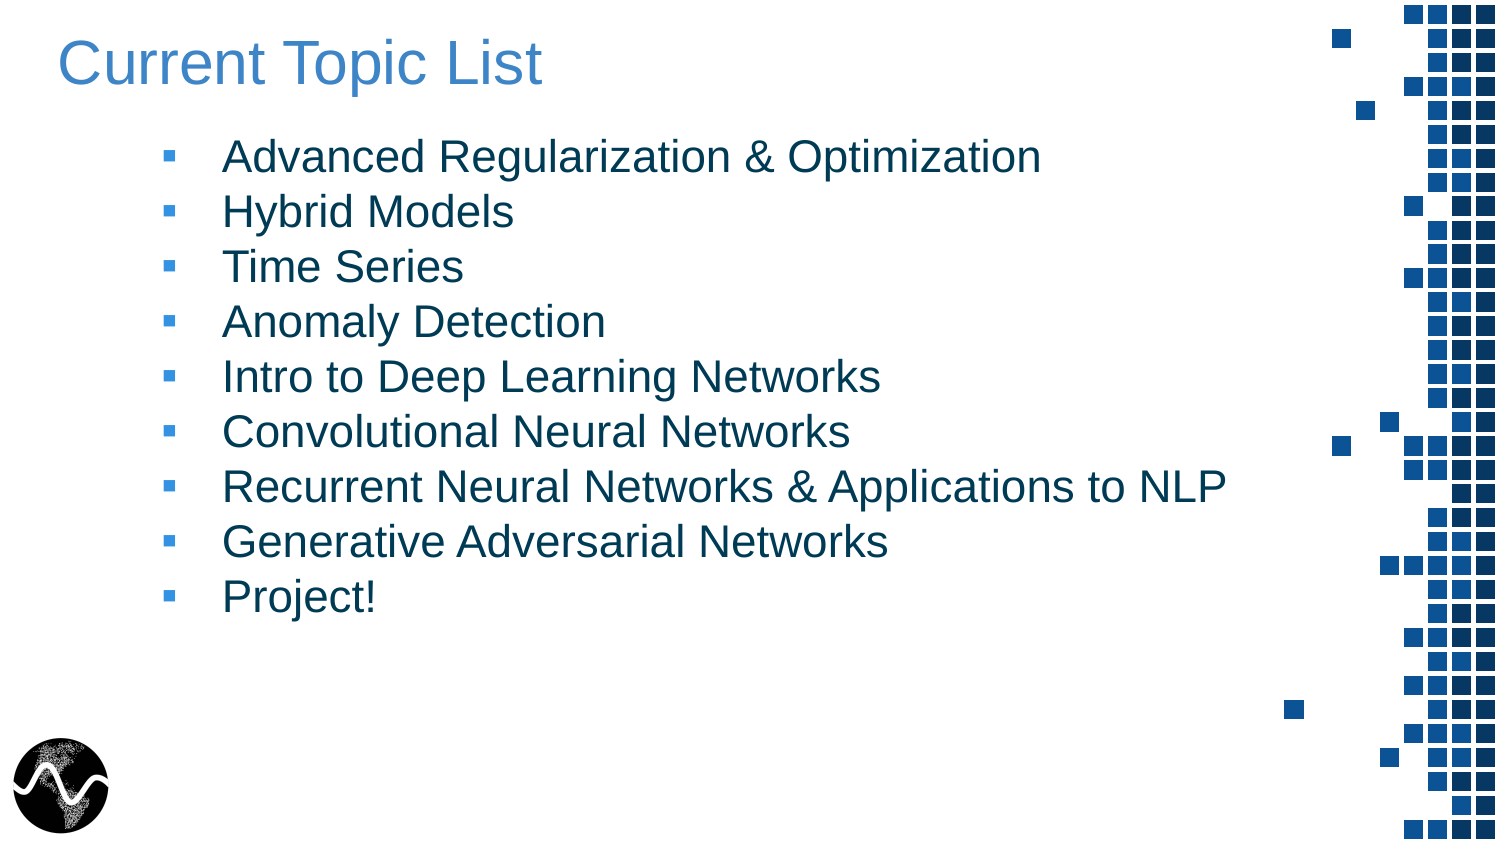

# Current Topic List
Advanced Regularization & Optimization
Hybrid Models
Time Series
Anomaly Detection
Intro to Deep Learning Networks
Convolutional Neural Networks
Recurrent Neural Networks & Applications to NLP
Generative Adversarial Networks
Project!